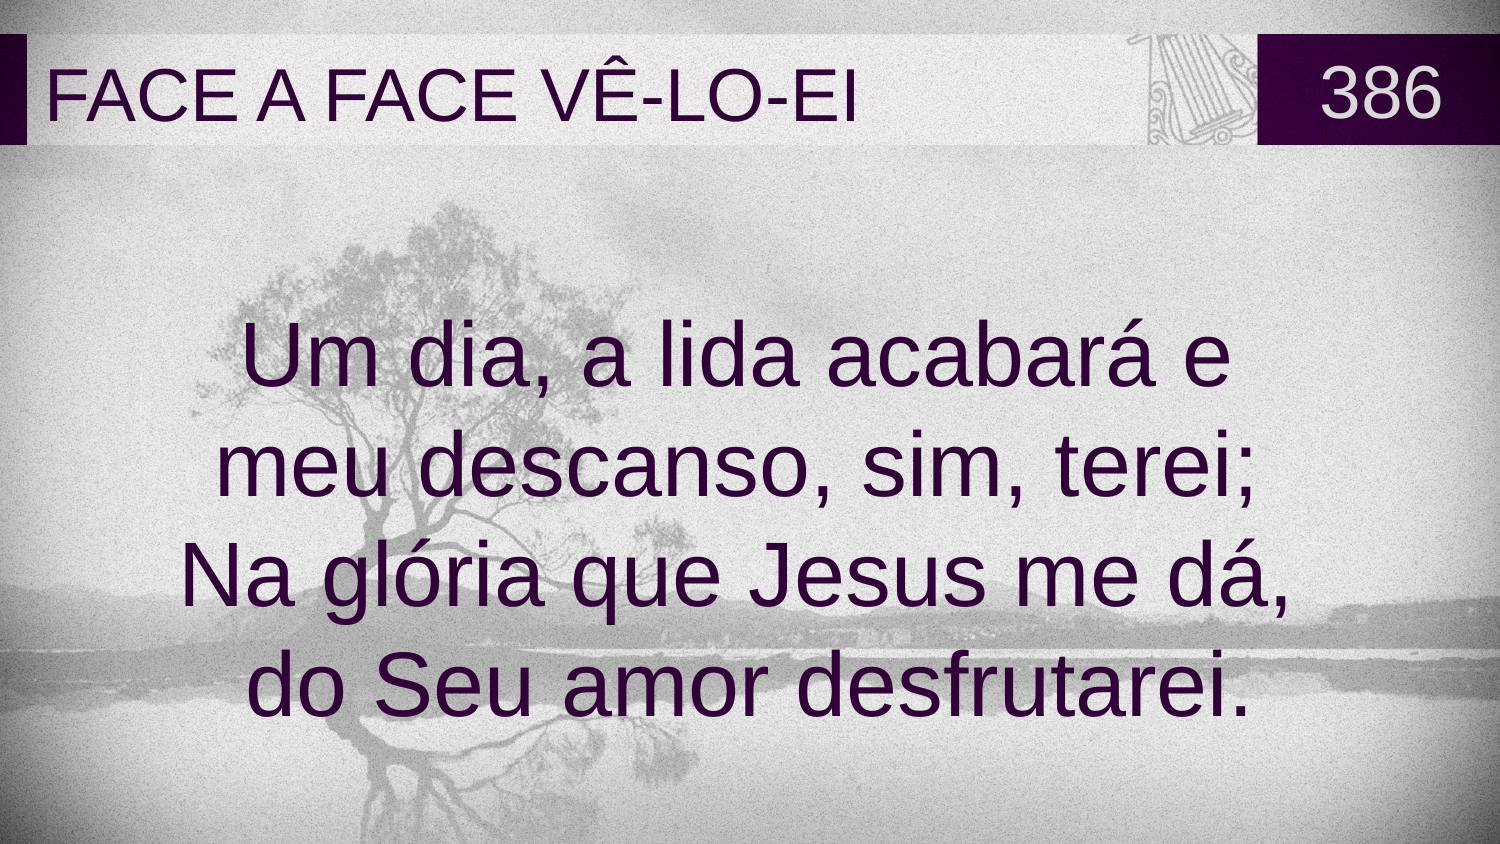

# FACE A FACE VÊ-LO-EI
386
Um dia, a lida acabará e
meu descanso, sim, terei;
Na glória que Jesus me dá,
do Seu amor desfrutarei.